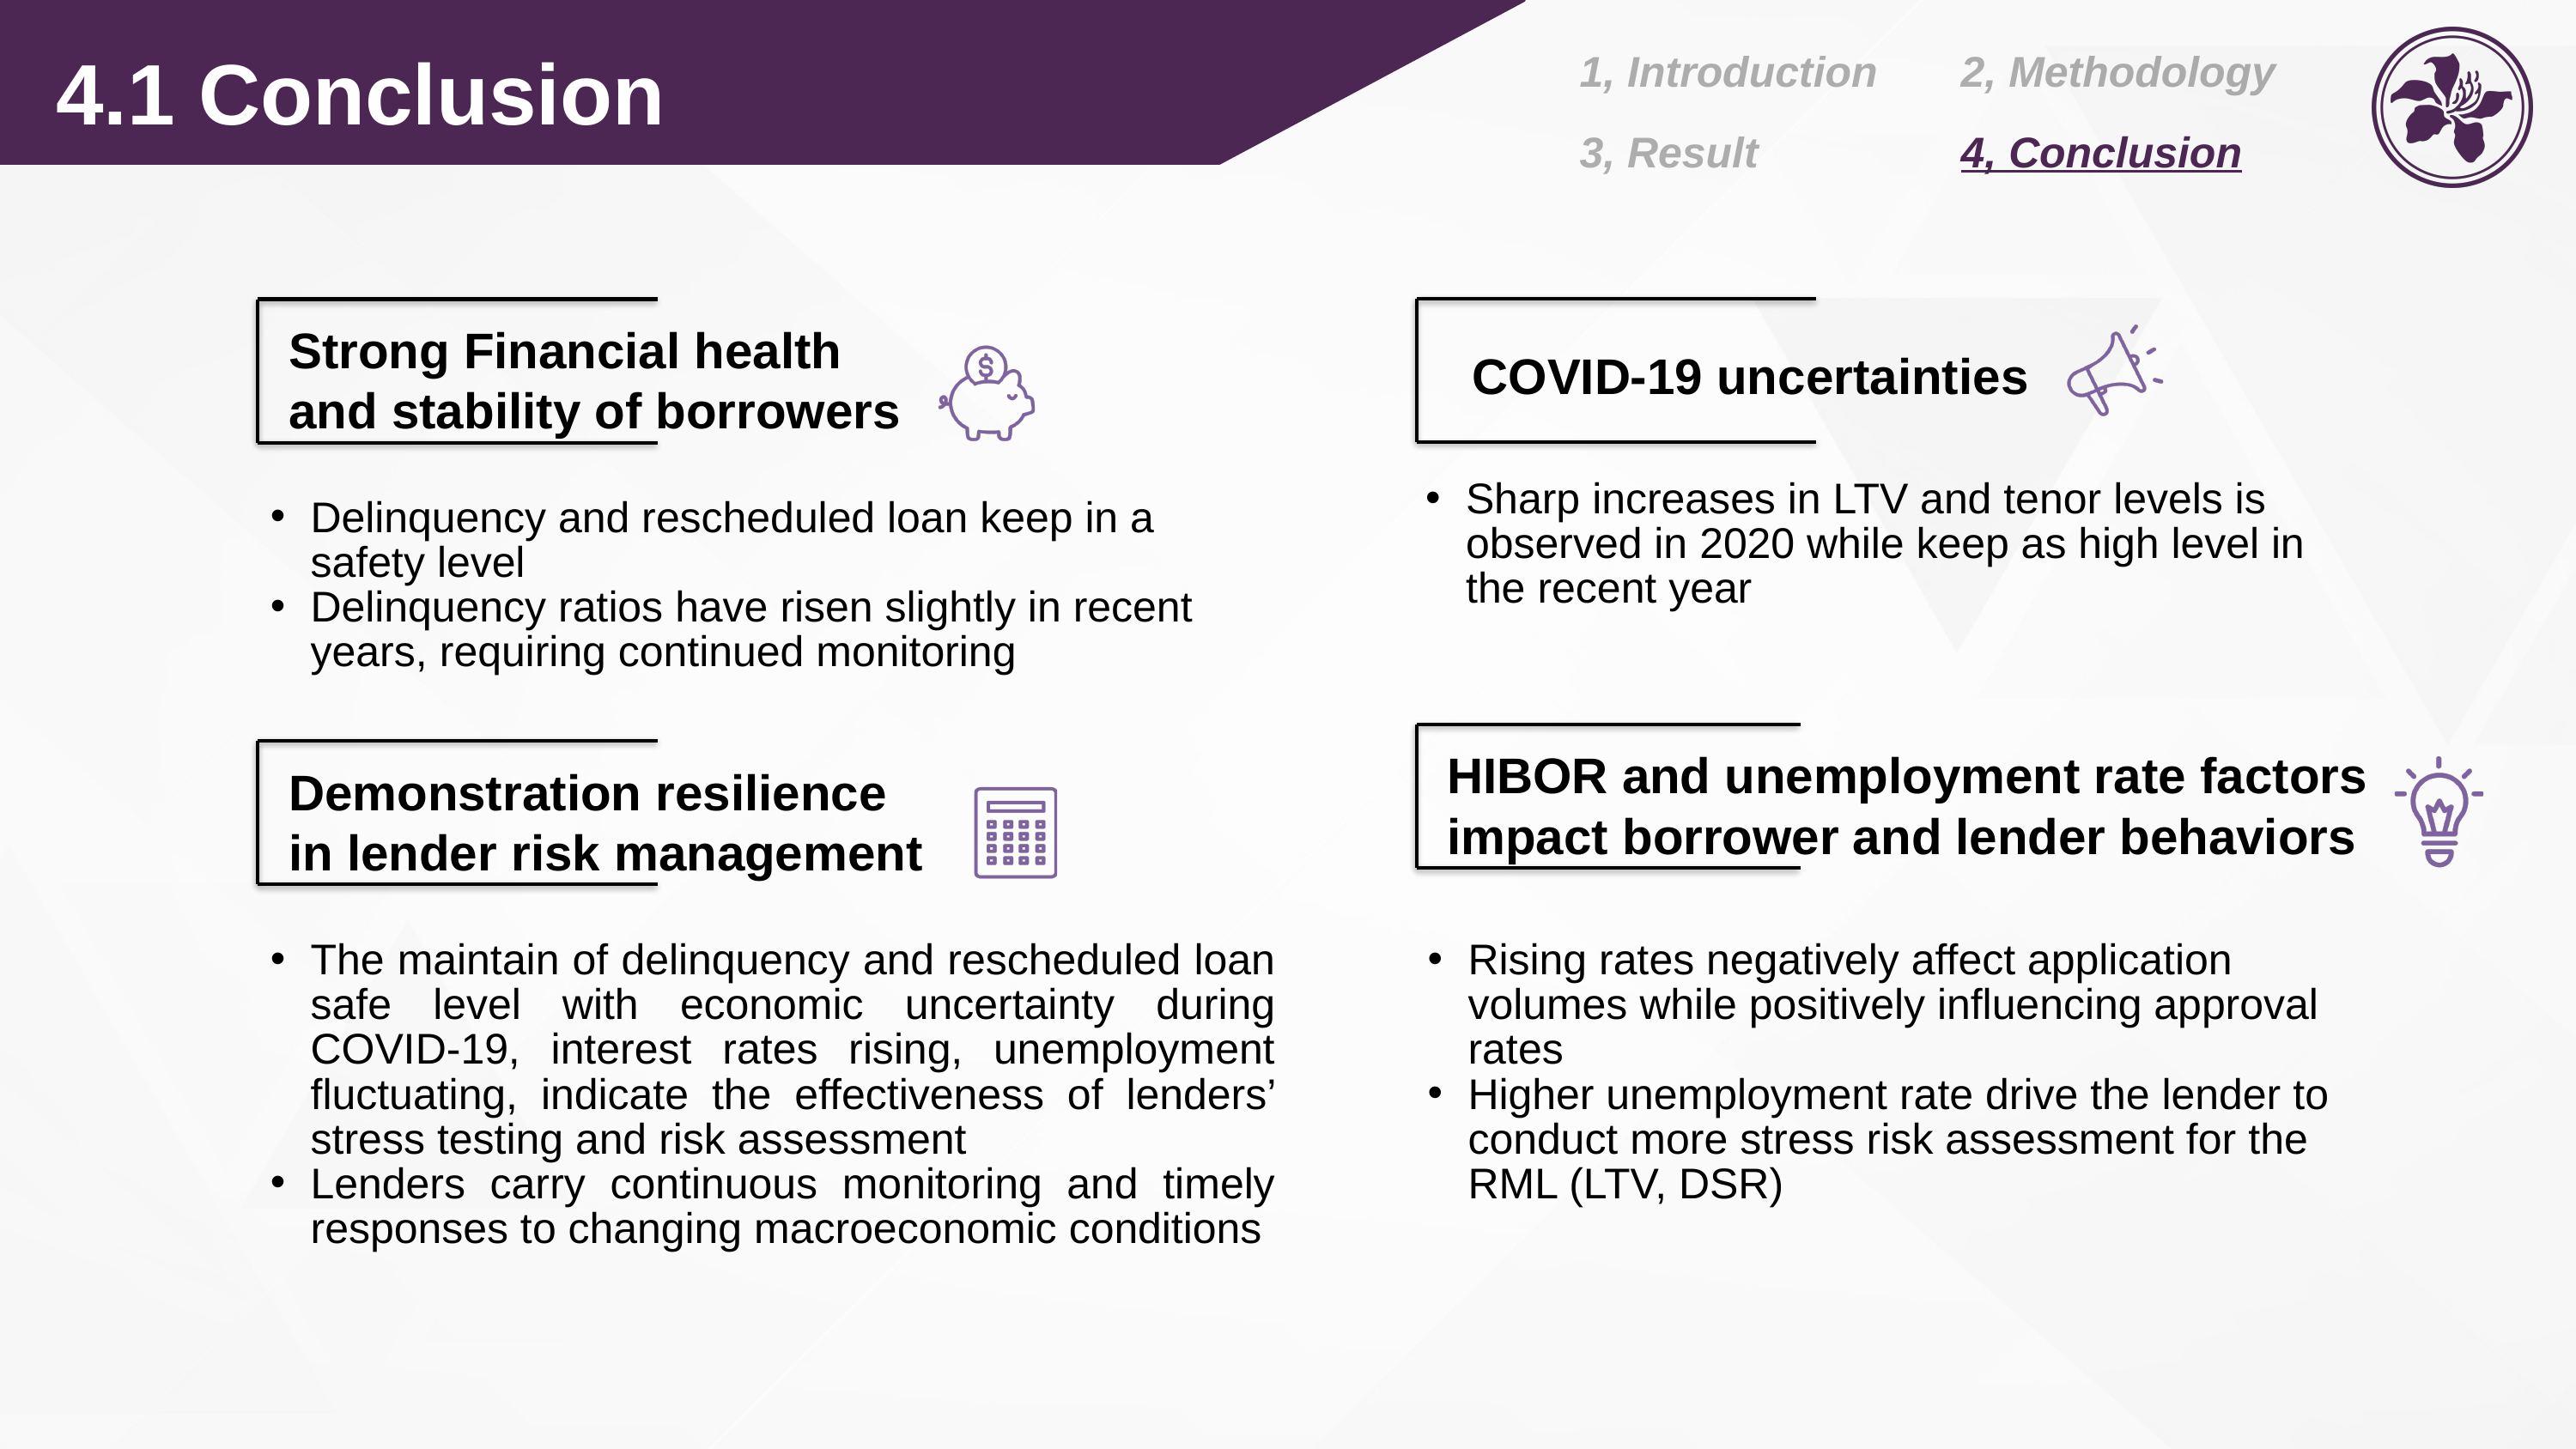

# 4.1 Conclusion
COVID-19 uncertainties
Strong Financial health and stability of borrowers

Sharp increases in LTV and tenor levels is observed in 2020 while keep as high level in the recent year
Delinquency and rescheduled loan keep in a safety level
Delinquency ratios have risen slightly in recent years, requiring continued monitoring
HIBOR and unemployment rate factors impact borrower and lender behaviors
Demonstration resilience in lender risk management

The maintain of delinquency and rescheduled loan safe level with economic uncertainty during COVID-19, interest rates rising, unemployment fluctuating, indicate the effectiveness of lenders’ stress testing and risk assessment
Lenders carry continuous monitoring and timely responses to changing macroeconomic conditions
Rising rates negatively affect application volumes while positively influencing approval rates
Higher unemployment rate drive the lender to conduct more stress risk assessment for the RML (LTV, DSR)